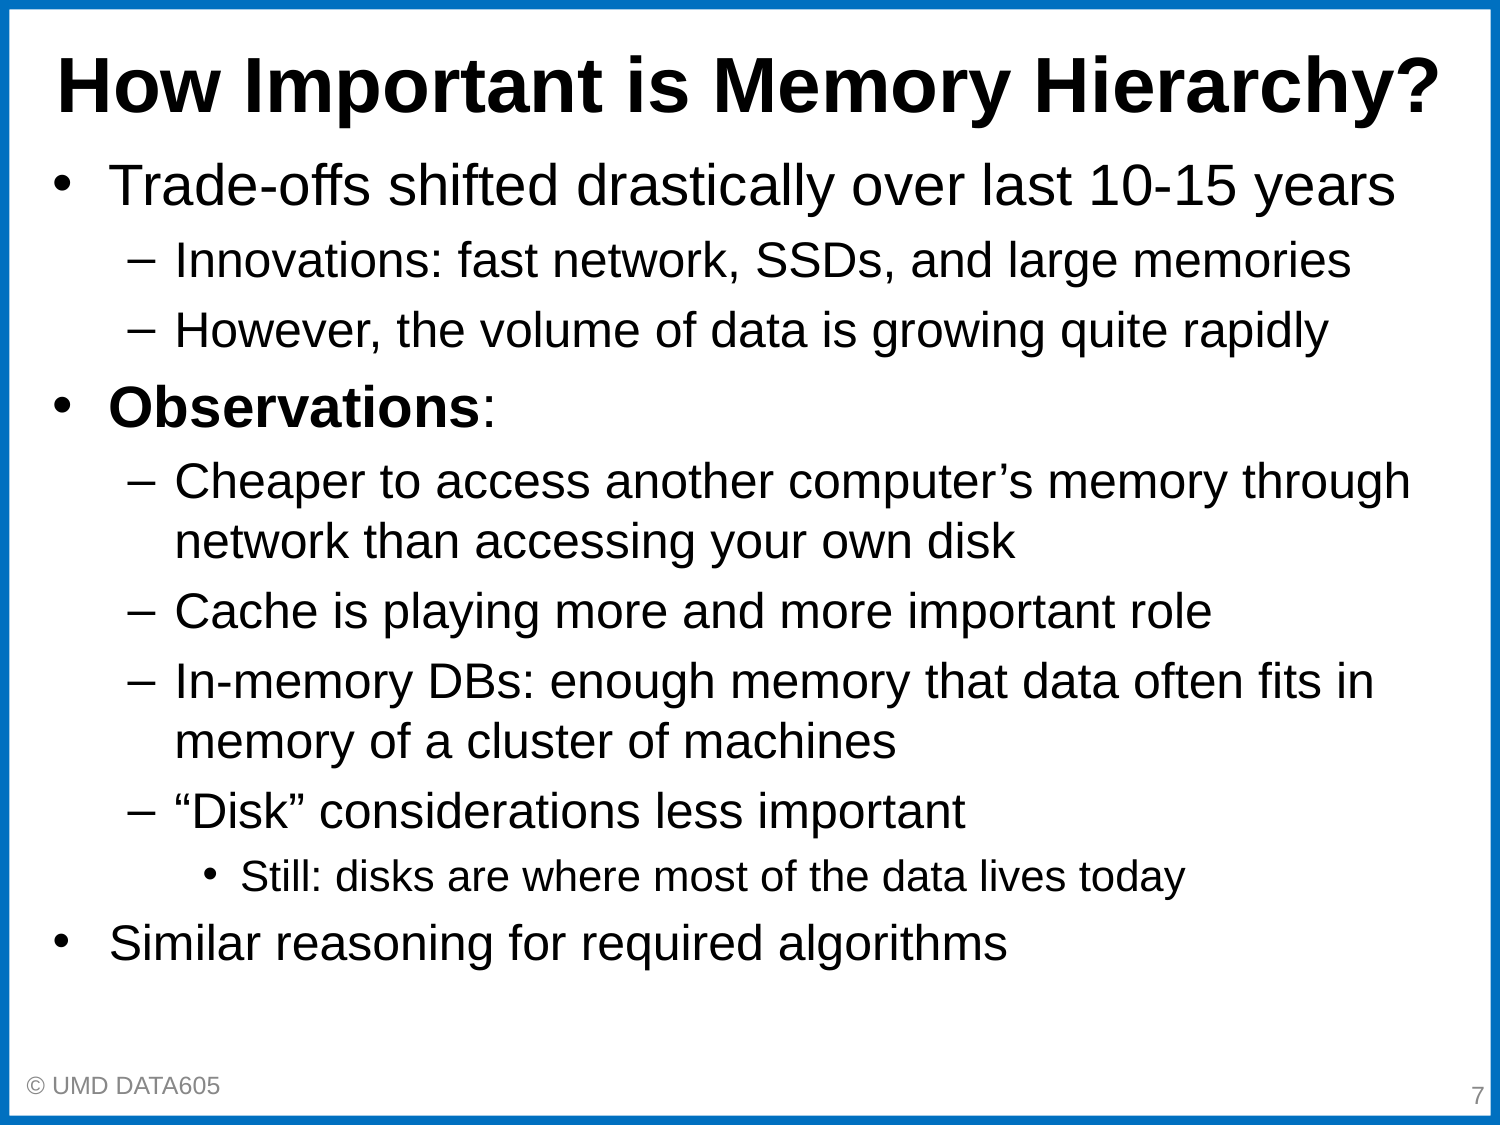

# How Important is Memory Hierarchy?
Trade-offs shifted drastically over last 10-15 years
Innovations: fast network, SSDs, and large memories
However, the volume of data is growing quite rapidly
Observations:
Cheaper to access another computer’s memory through network than accessing your own disk
Cache is playing more and more important role
In-memory DBs: enough memory that data often fits in memory of a cluster of machines
“Disk” considerations less important
Still: disks are where most of the data lives today
Similar reasoning for required algorithms
7